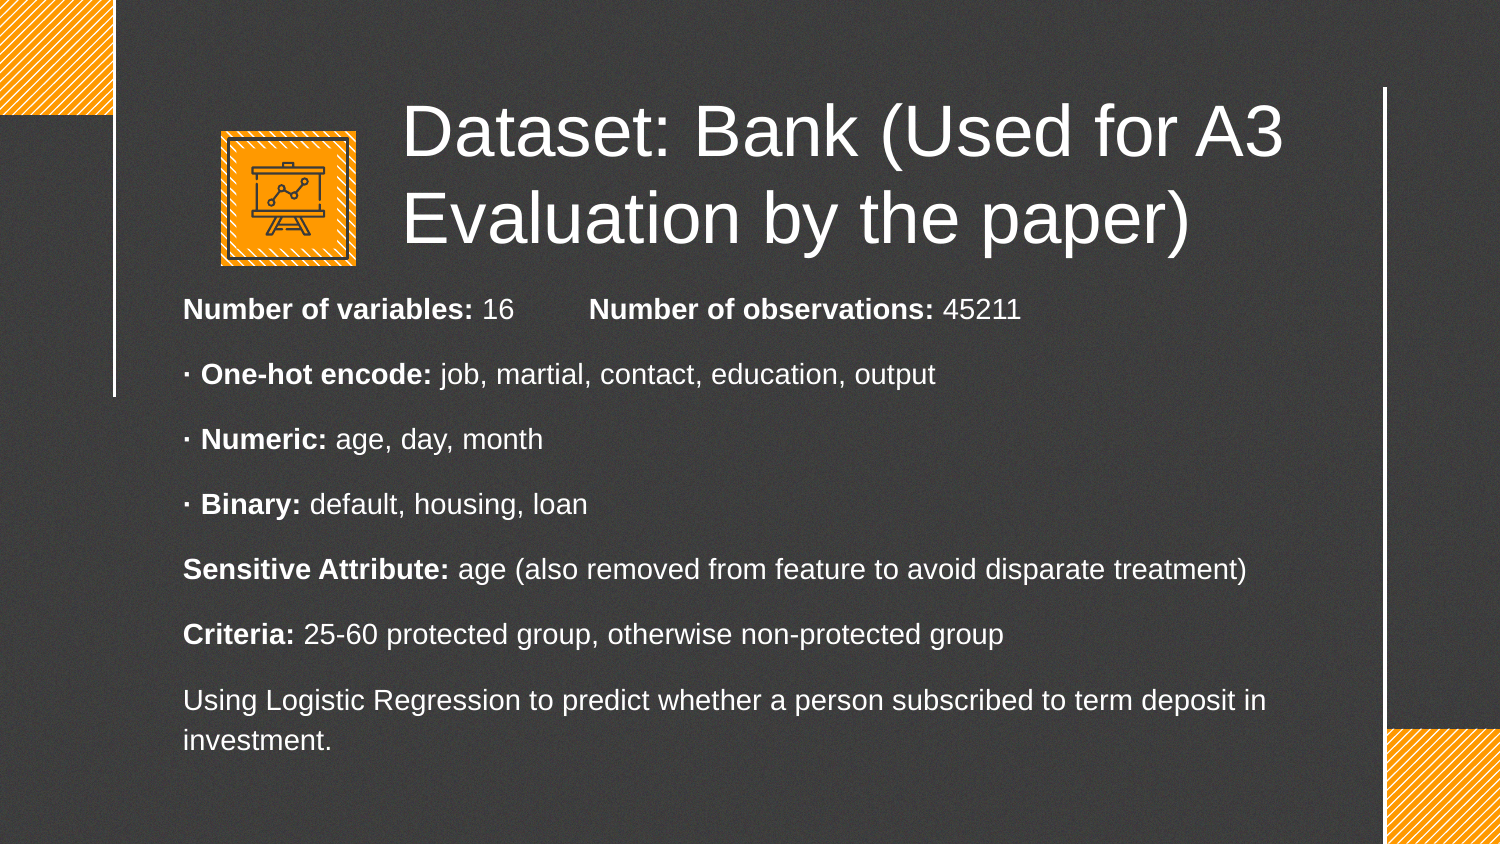

# Dataset: Bank (Used for A3 Evaluation by the paper)

Number of variables: 16         Number of observations: 45211
· One-hot encode: job, martial, contact, education, output
· Numeric: age, day, month
· Binary: default, housing, loan
Sensitive Attribute: age (also removed from feature to avoid disparate treatment)
Criteria: 25-60 protected group, otherwise non-protected group
Using Logistic Regression to predict whether a person subscribed to term deposit in investment.